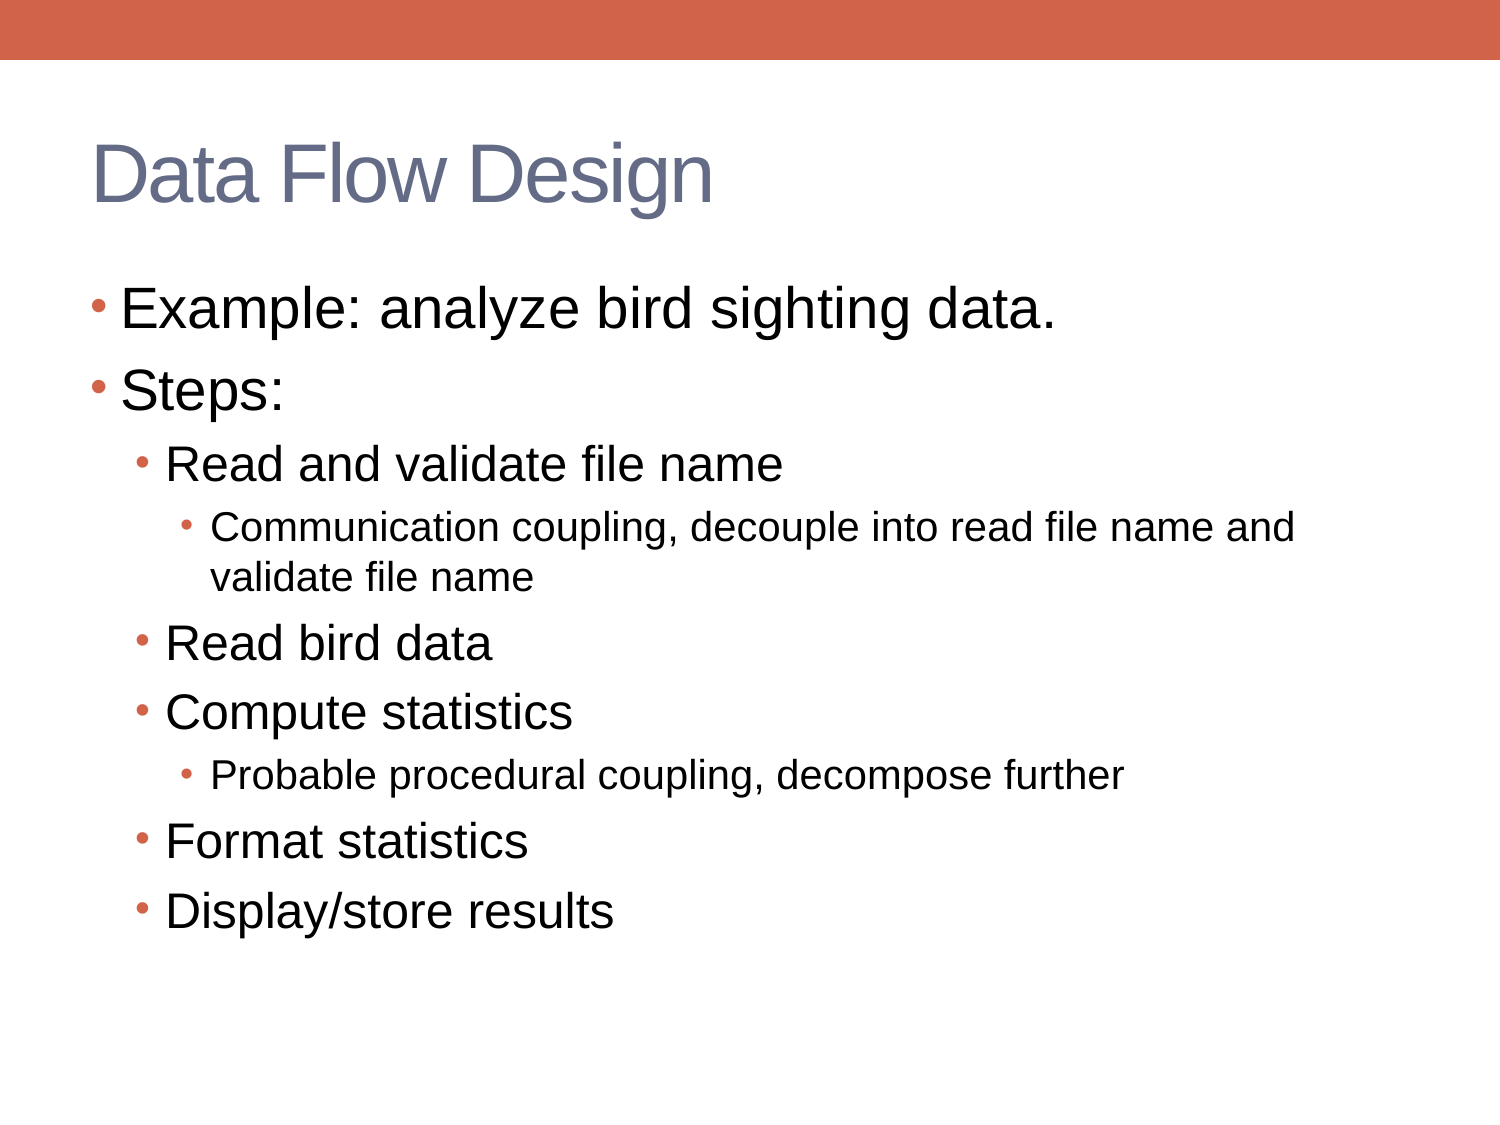

# Data Flow Design
Example: analyze bird sighting data.
Steps:
Read and validate file name
Communication coupling, decouple into read file name and validate file name
Read bird data
Compute statistics
Probable procedural coupling, decompose further
Format statistics
Display/store results